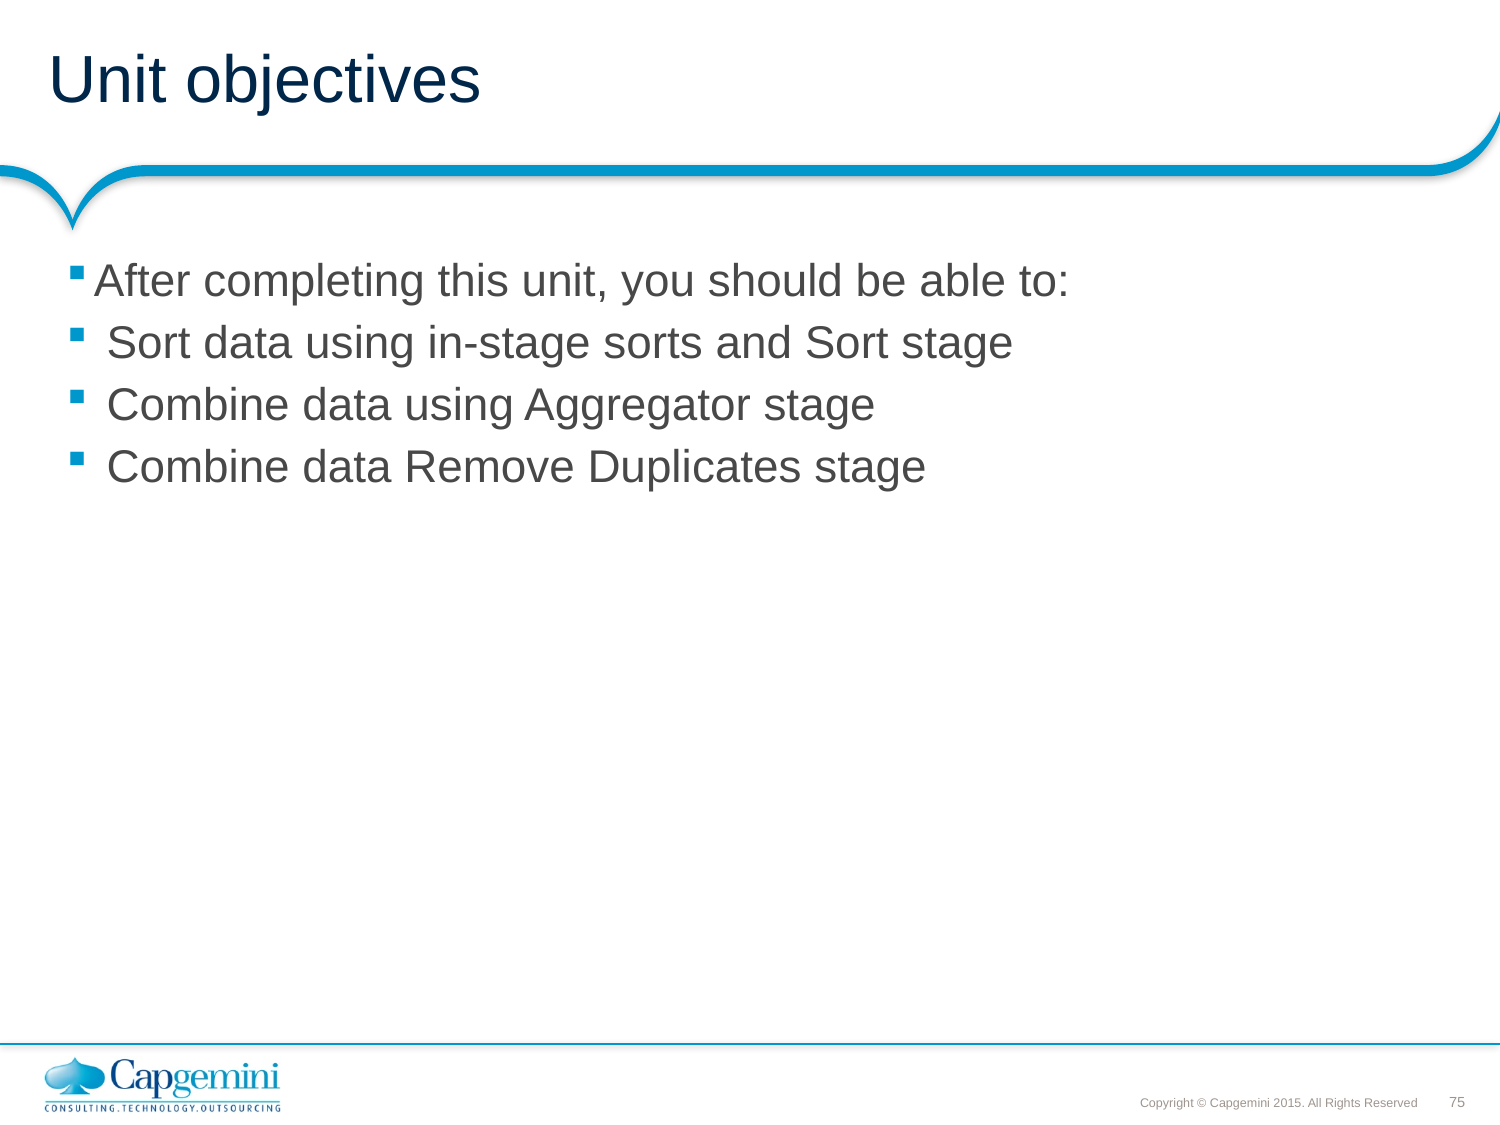

# Unit objectives
After completing this unit, you should be able to:
 Sort data using in-stage sorts and Sort stage
 Combine data using Aggregator stage
 Combine data Remove Duplicates stage